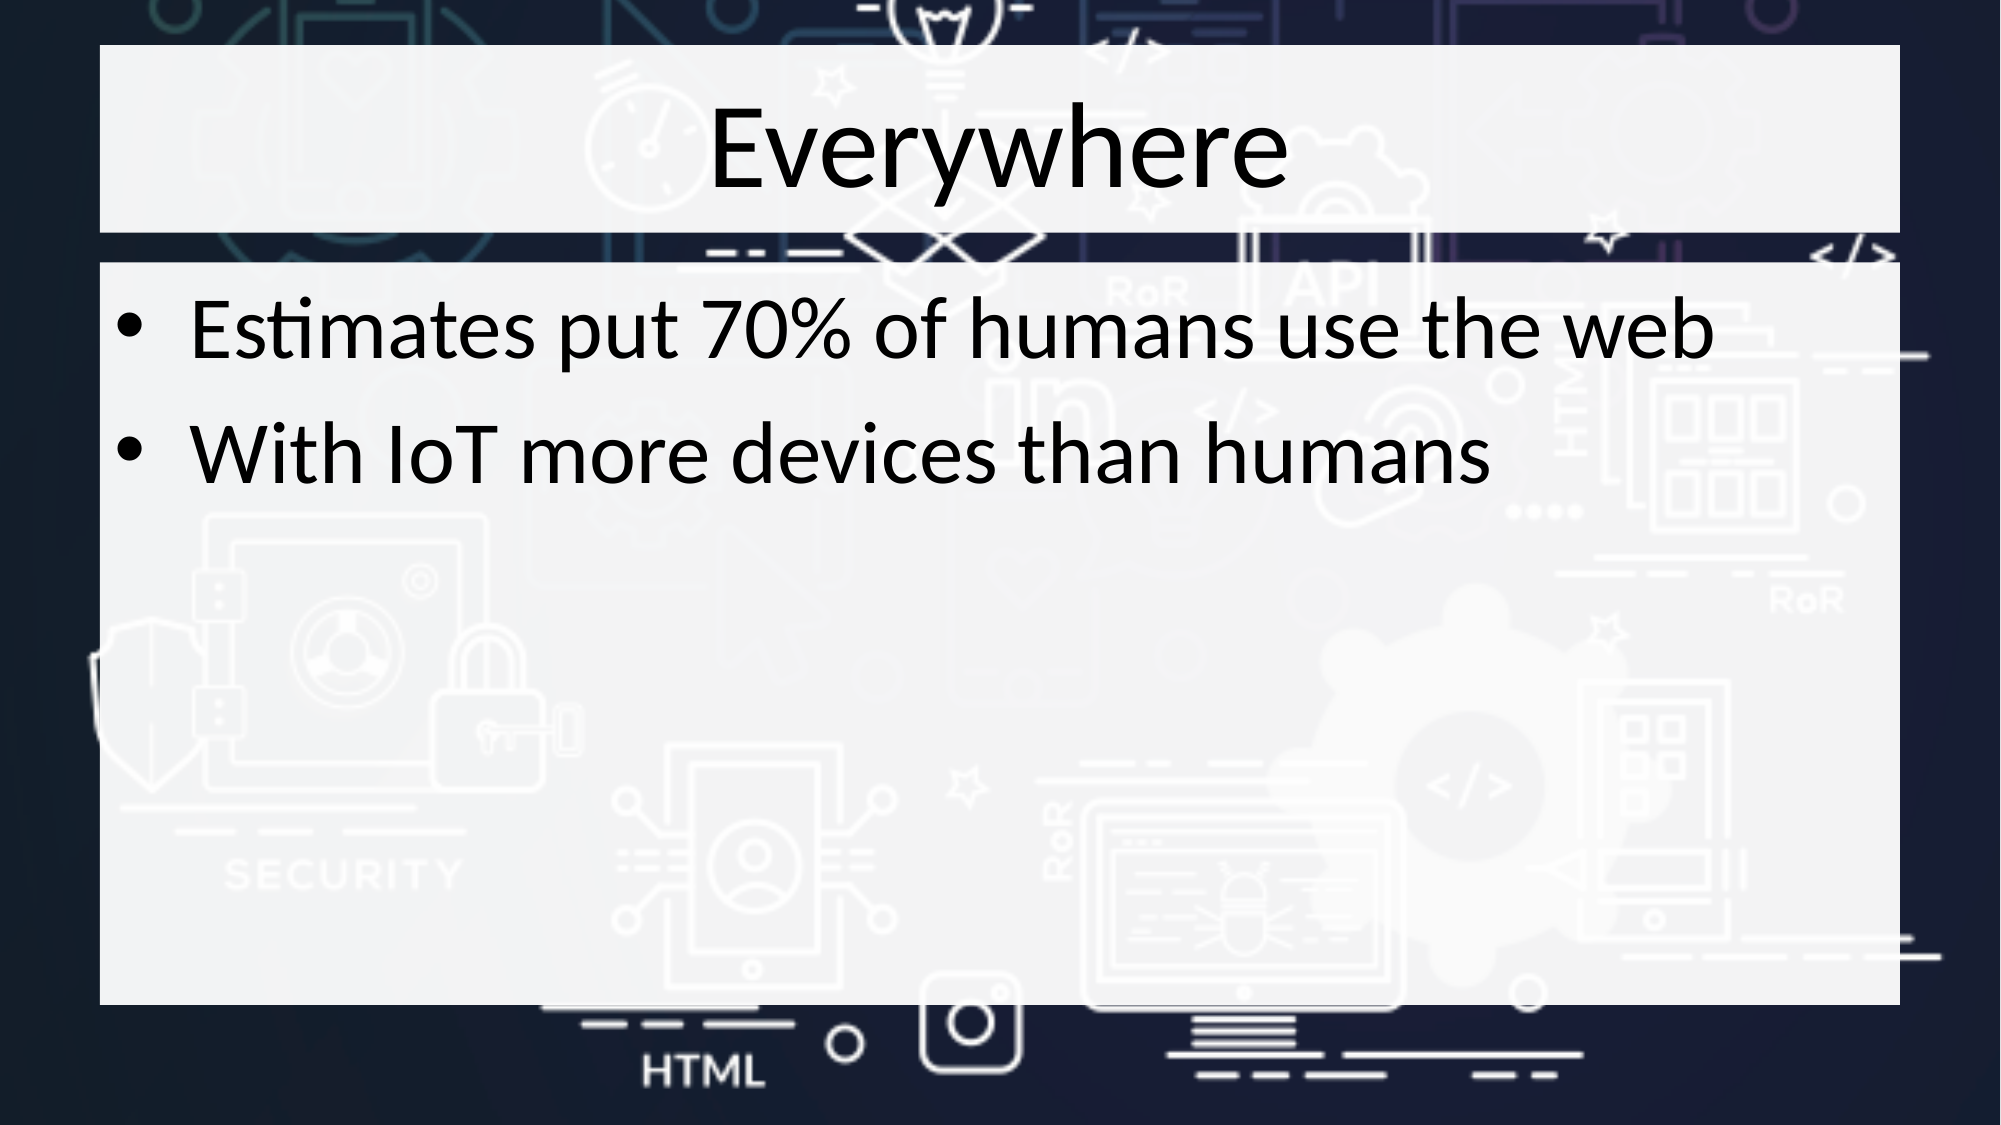

# Everywhere
Estimates put 70% of humans use the web
With IoT more devices than humans